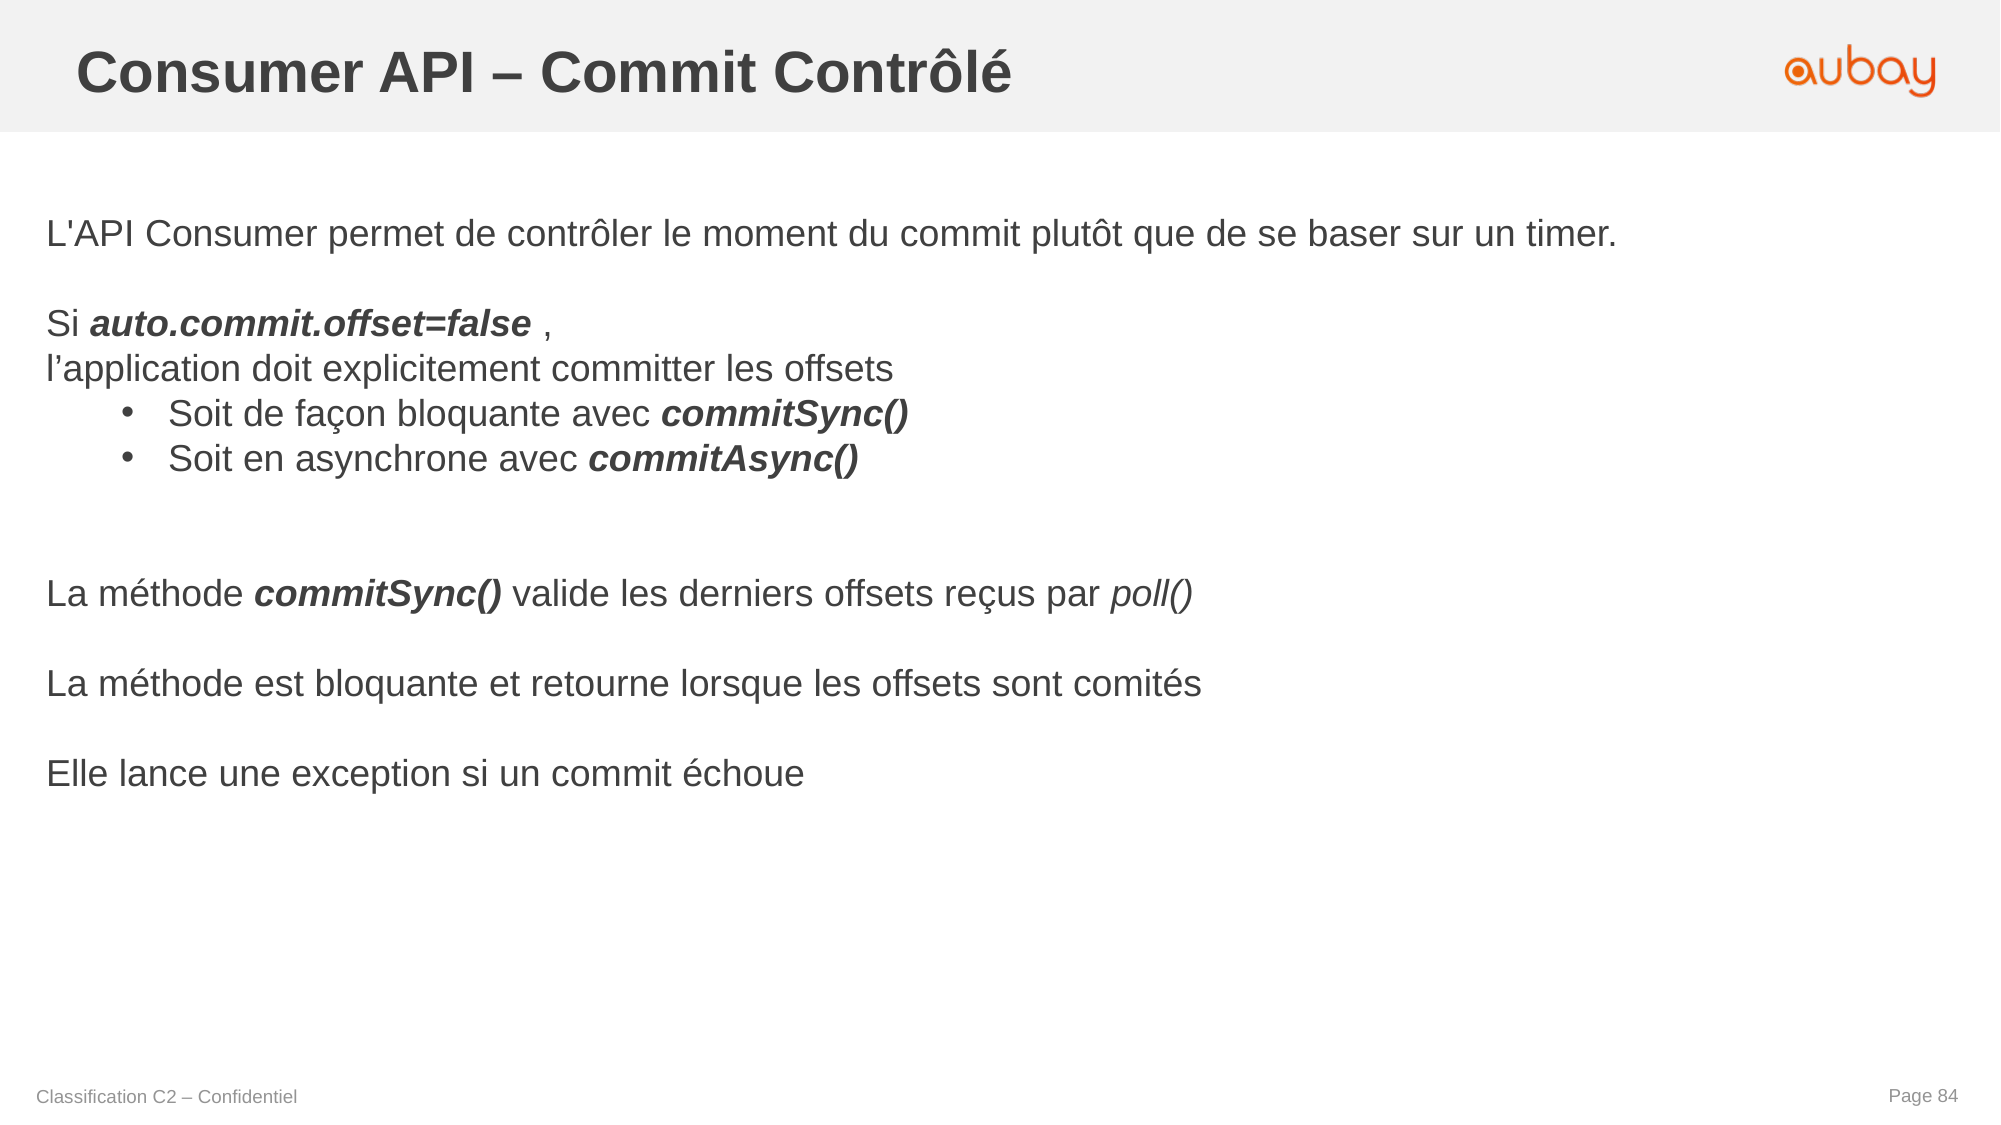

Consumer API – Commit Contrôlé

L'API Consumer permet de contrôler le moment du commit plutôt que de se baser sur un timer.

Si auto.commit.offset=false ,
l’application doit explicitement committer les offsets
Soit de façon bloquante avec commitSync()
Soit en asynchrone avec commitAsync()

La méthode commitSync() valide les derniers offsets reçus par poll()

La méthode est bloquante et retourne lorsque les offsets sont comités

Elle lance une exception si un commit échoue